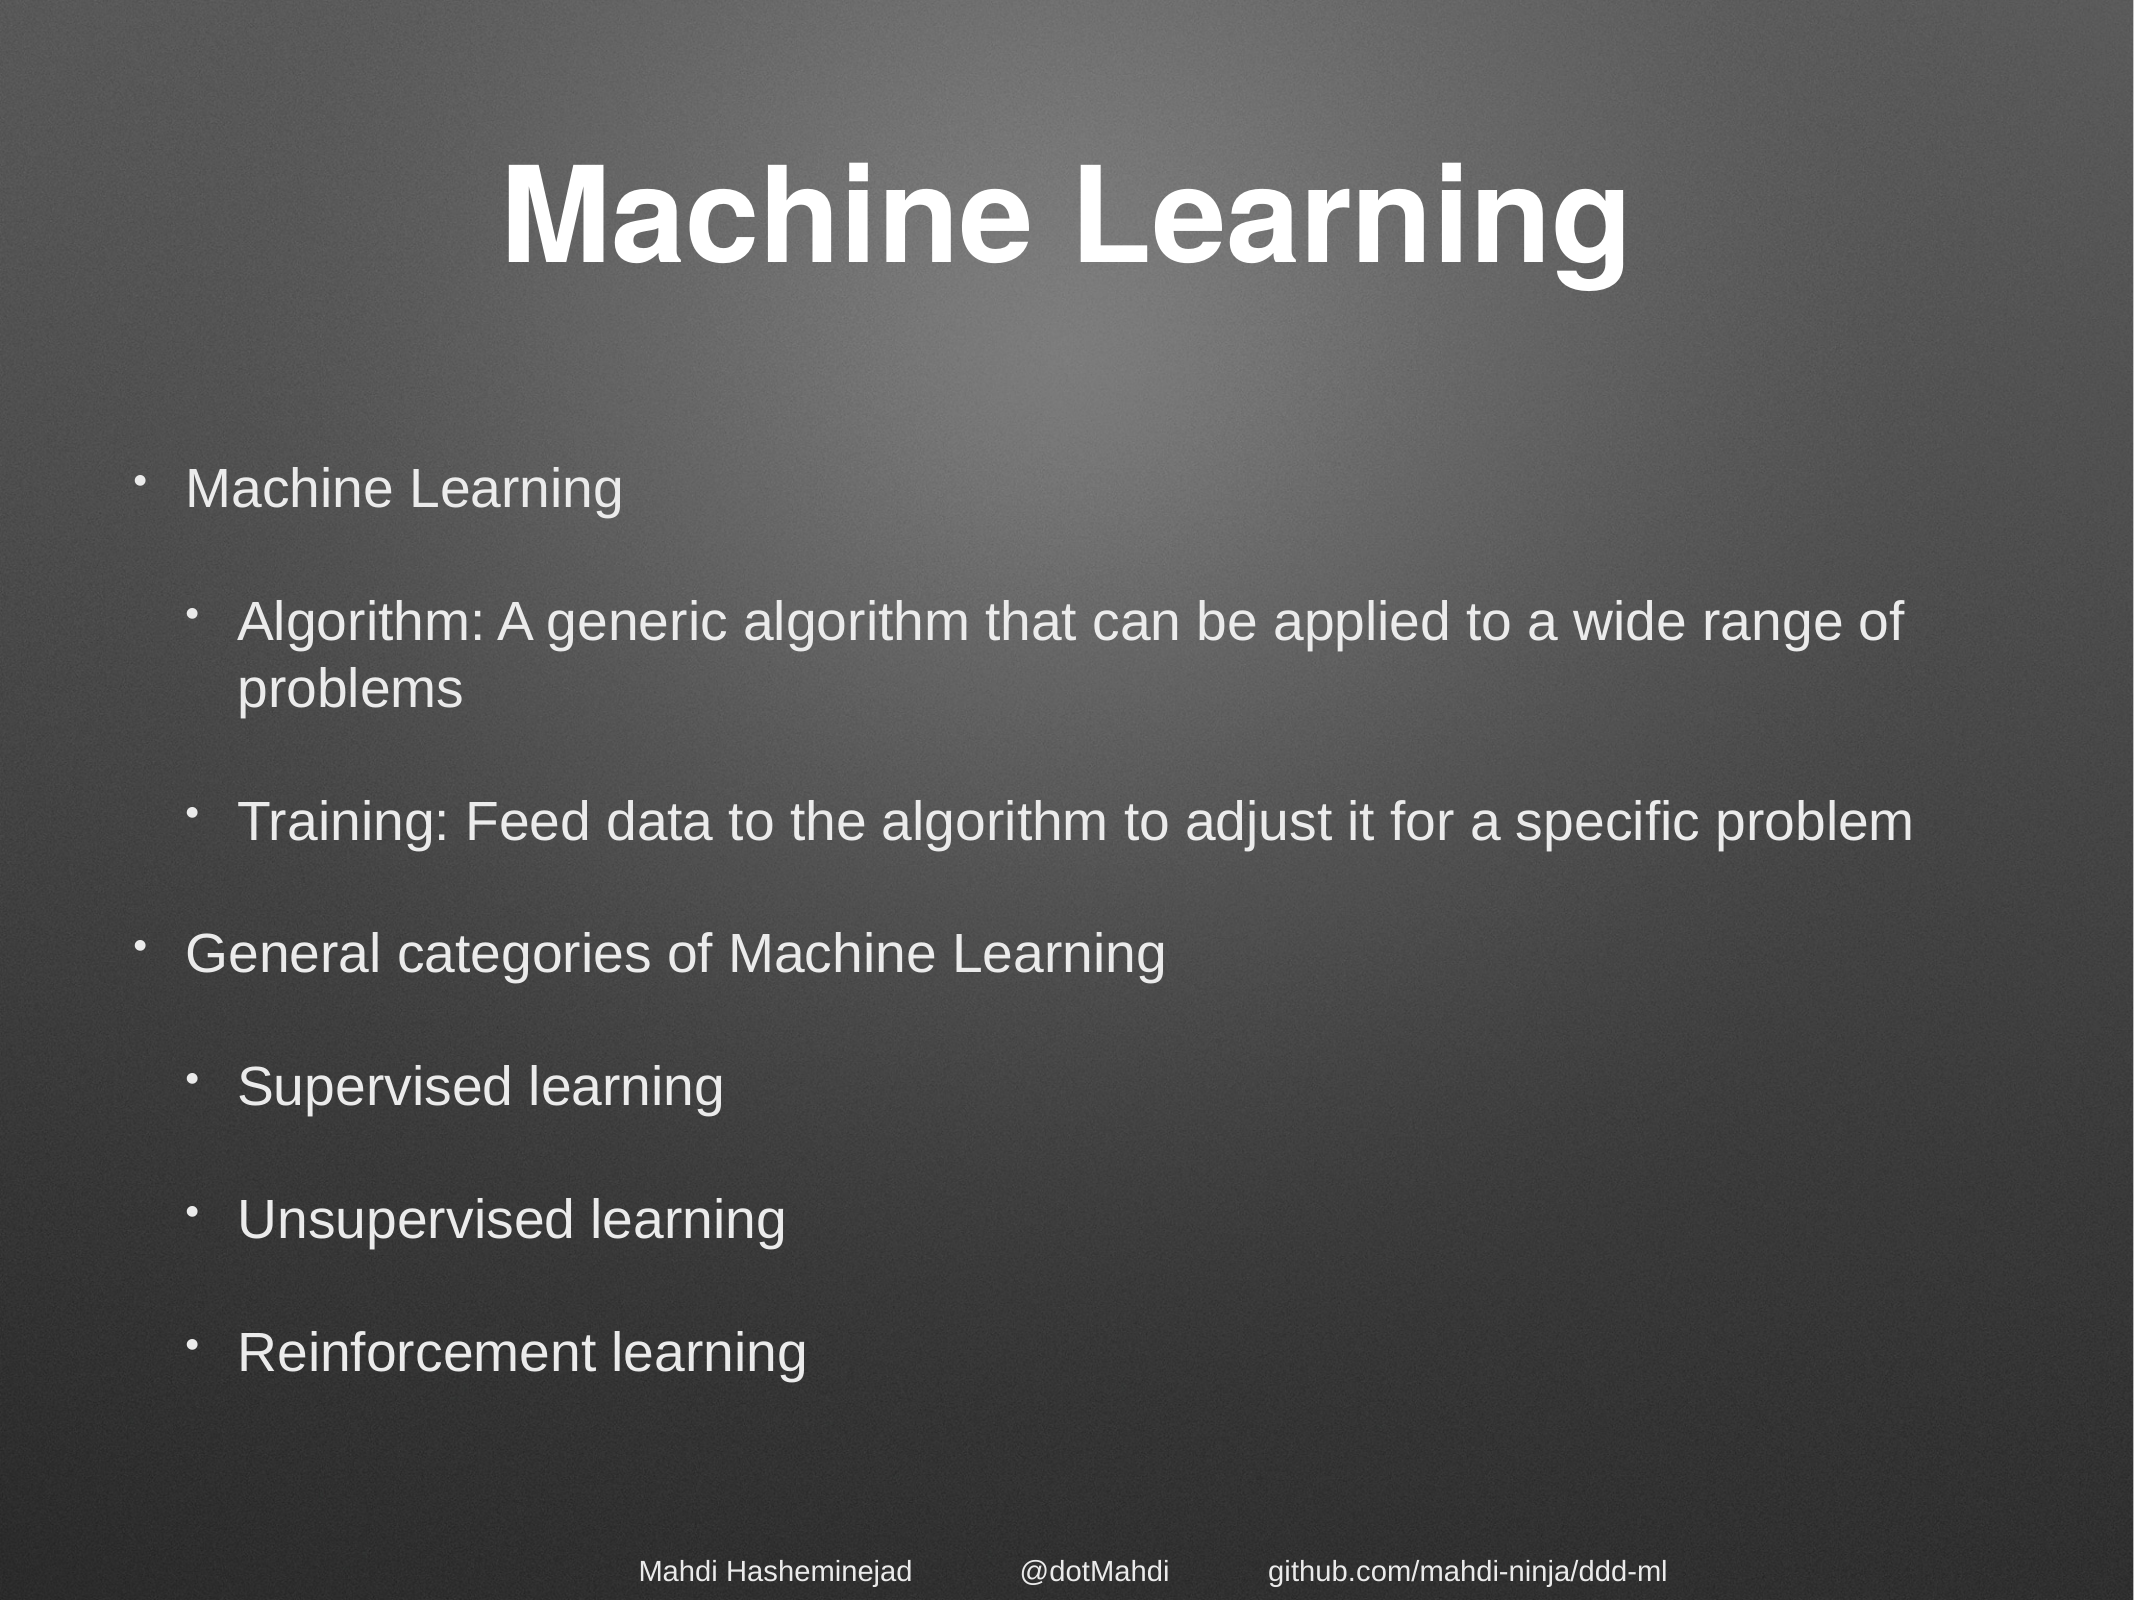

# Machine Learning
Machine Learning
Algorithm: A generic algorithm that can be applied to a wide range of problems
Training: Feed data to the algorithm to adjust it for a specific problem
General categories of Machine Learning
Supervised learning
Unsupervised learning
Reinforcement learning